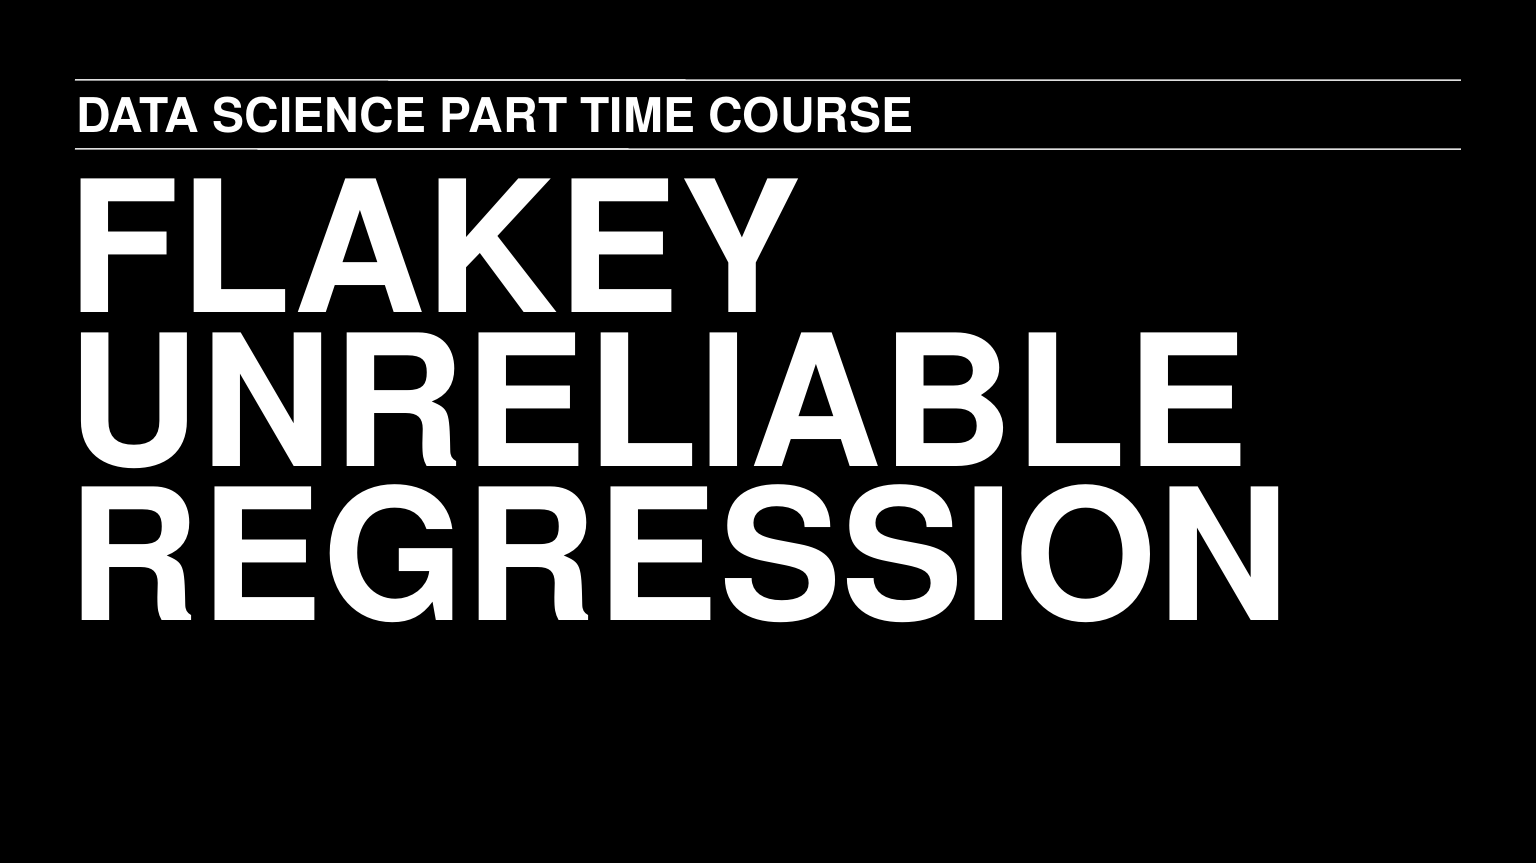

DATA SCIENCE PART TIME COURSE

FLAKEY UNRELIABLE REGRESSION